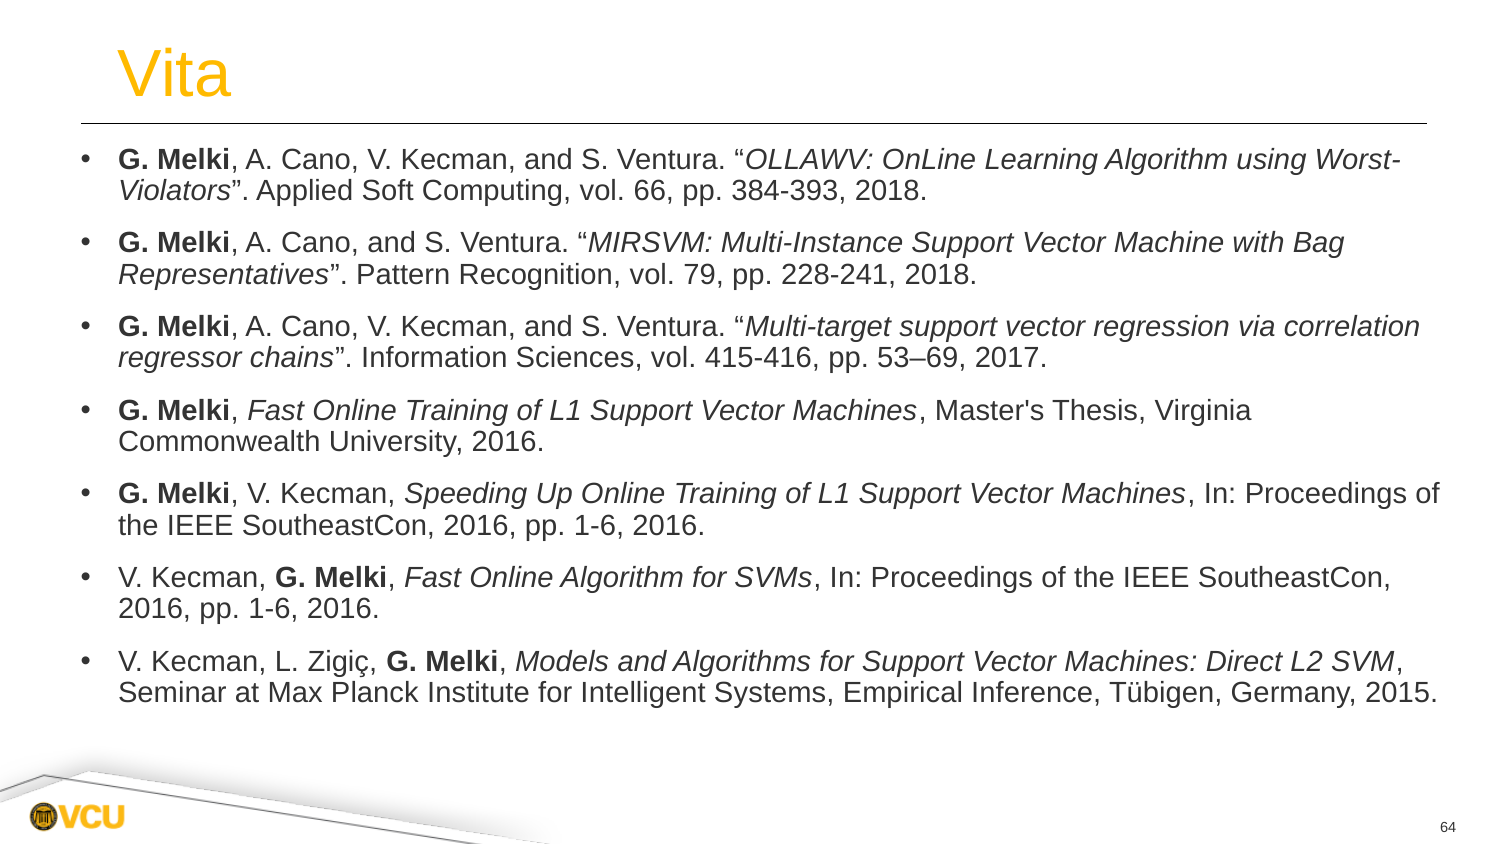

# Vita
G. Melki, A. Cano, V. Kecman, and S. Ventura. “OLLAWV: OnLine Learning Algorithm using Worst-Violators”. Applied Soft Computing, vol. 66, pp. 384-393, 2018.
G. Melki, A. Cano, and S. Ventura. “MIRSVM: Multi-Instance Support Vector Machine with Bag Representatives”. Pattern Recognition, vol. 79, pp. 228-241, 2018.
G. Melki, A. Cano, V. Kecman, and S. Ventura. “Multi-target support vector regression via correlation regressor chains”. Information Sciences, vol. 415-416, pp. 53–69, 2017.
G. Melki, Fast Online Training of L1 Support Vector Machines, Master's Thesis, Virginia Commonwealth University, 2016.
G. Melki, V. Kecman, Speeding Up Online Training of L1 Support Vector Machines, In: Proceedings of the IEEE SoutheastCon, 2016, pp. 1-6, 2016.
V. Kecman, G. Melki, Fast Online Algorithm for SVMs, In: Proceedings of the IEEE SoutheastCon, 2016, pp. 1-6, 2016.
V. Kecman, L. Zigiç, G. Melki, Models and Algorithms for Support Vector Machines: Direct L2 SVM, Seminar at Max Planck Institute for Intelligent Systems, Empirical Inference, Tübigen, Germany, 2015.

64